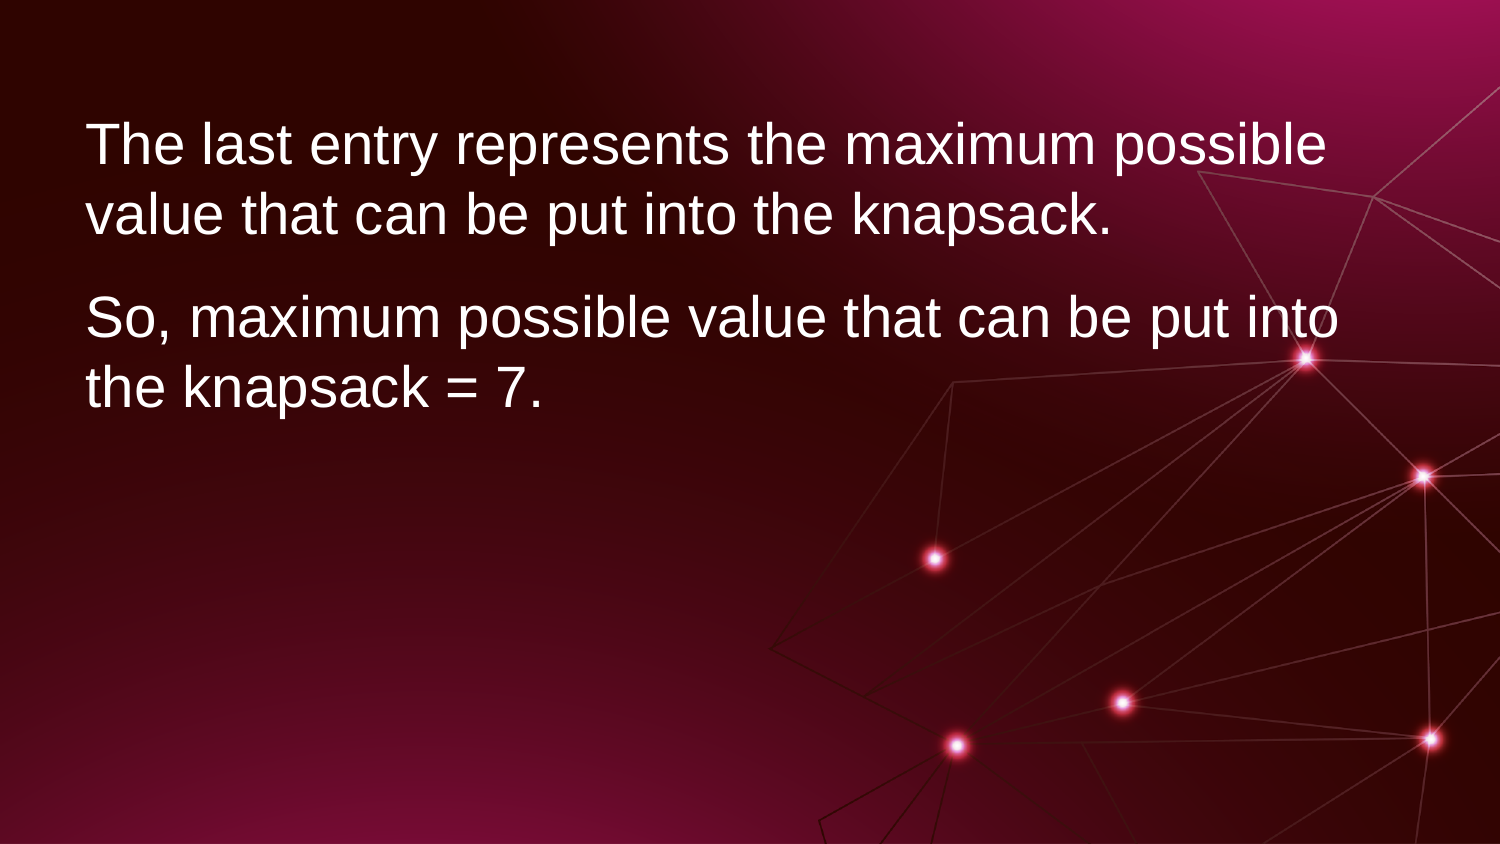

The last entry represents the maximum possible value that can be put into the knapsack.
So, maximum possible value that can be put into the knapsack = 7.